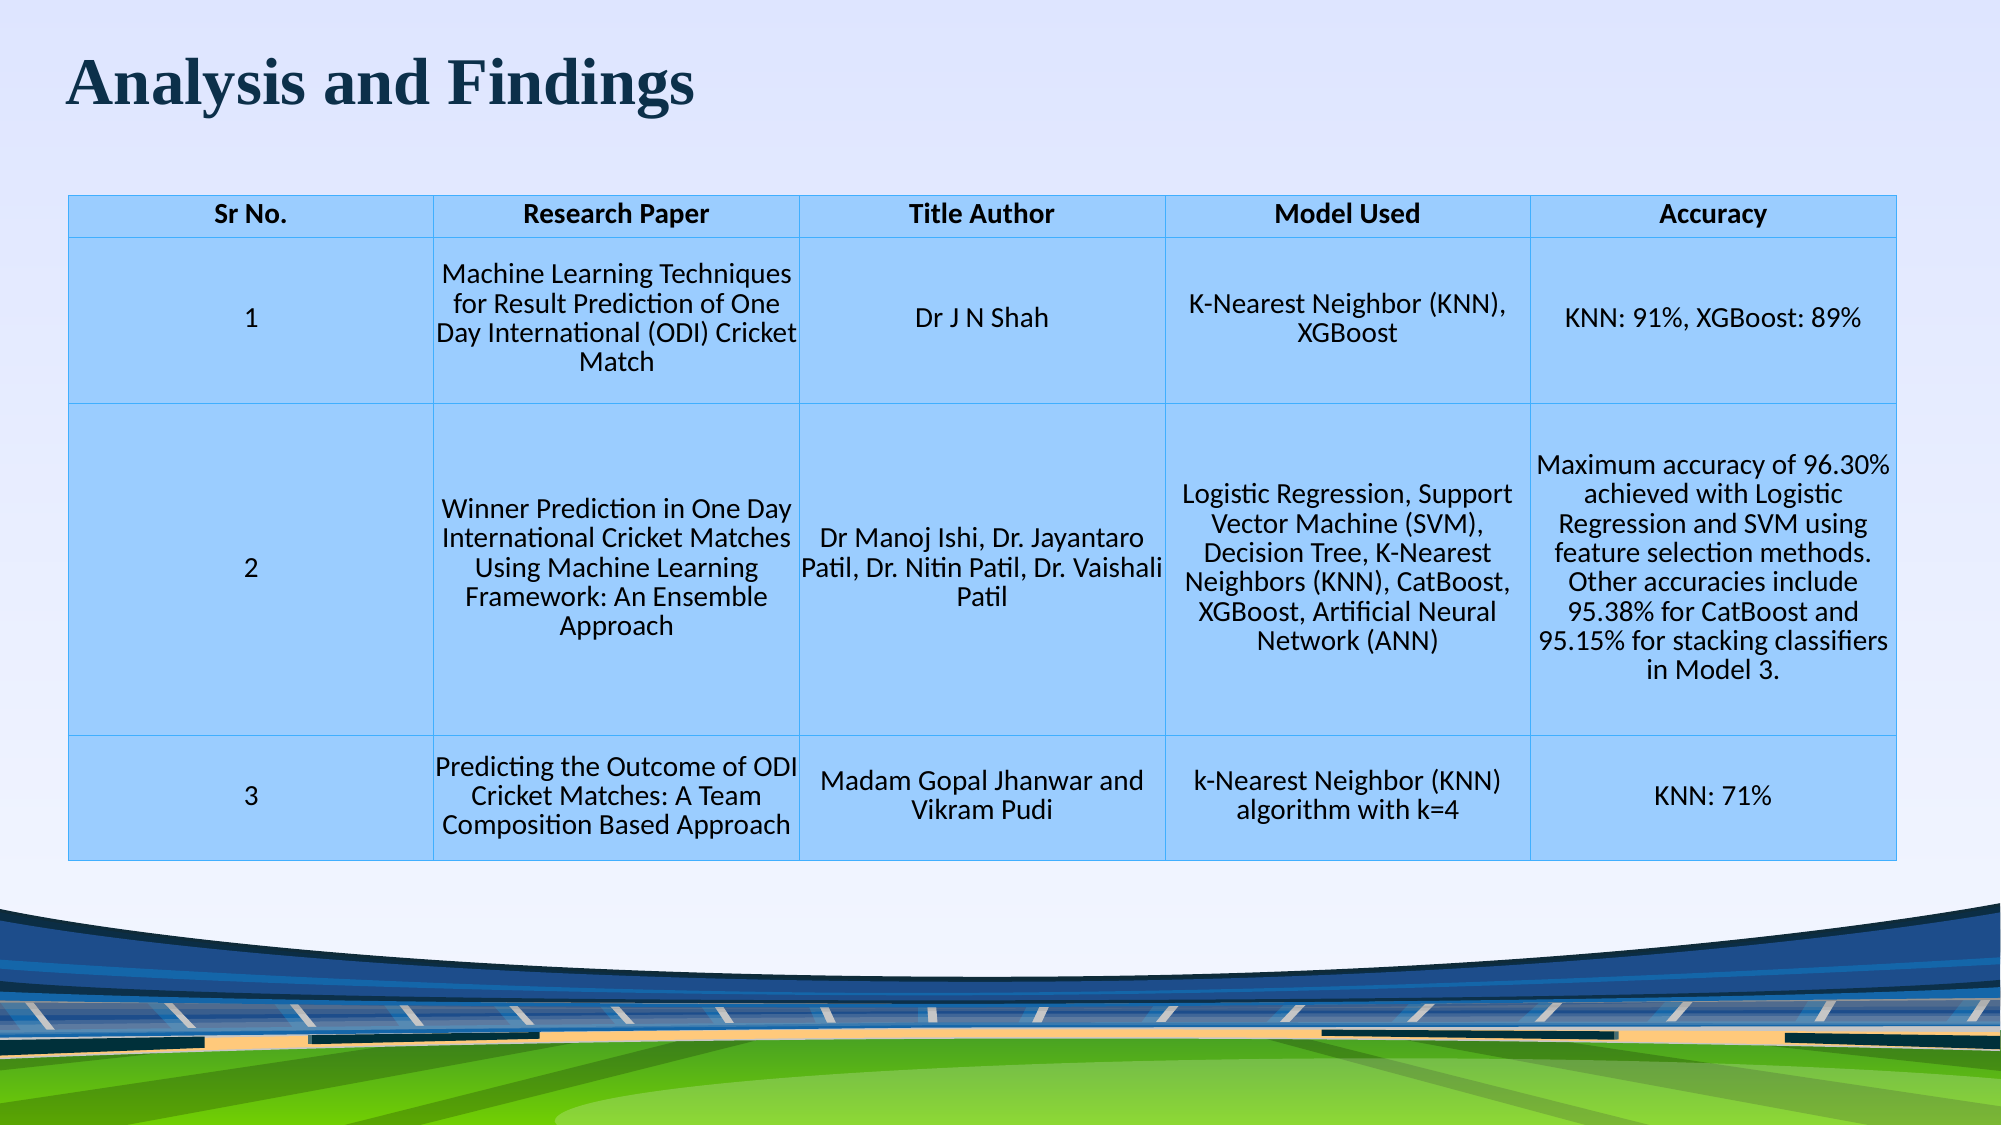

Analysis and Findings
| Sr No. | Research Paper | Title Author | Model Used | Accuracy |
| --- | --- | --- | --- | --- |
| 1 | Machine Learning Techniques for Result Prediction of One Day International (ODI) Cricket Match | Dr J N Shah | K-Nearest Neighbor (KNN), XGBoost | KNN: 91%, XGBoost: 89% |
| 2 | Winner Prediction in One Day International Cricket Matches Using Machine Learning Framework: An Ensemble Approach | Dr Manoj Ishi, Dr. Jayantaro Patil, Dr. Nitin Patil, Dr. Vaishali Patil | Logistic Regression, Support Vector Machine (SVM), Decision Tree, K-Nearest Neighbors (KNN), CatBoost, XGBoost, Artificial Neural Network (ANN) | Maximum accuracy of 96.30% achieved with Logistic Regression and SVM using feature selection methods. Other accuracies include 95.38% for CatBoost and 95.15% for stacking classifiers in Model 3. |
| 3 | Predicting the Outcome of ODI Cricket Matches: A Team Composition Based Approach | Madam Gopal Jhanwar and Vikram Pudi | k-Nearest Neighbor (KNN) algorithm with k=4 | KNN: 71% |